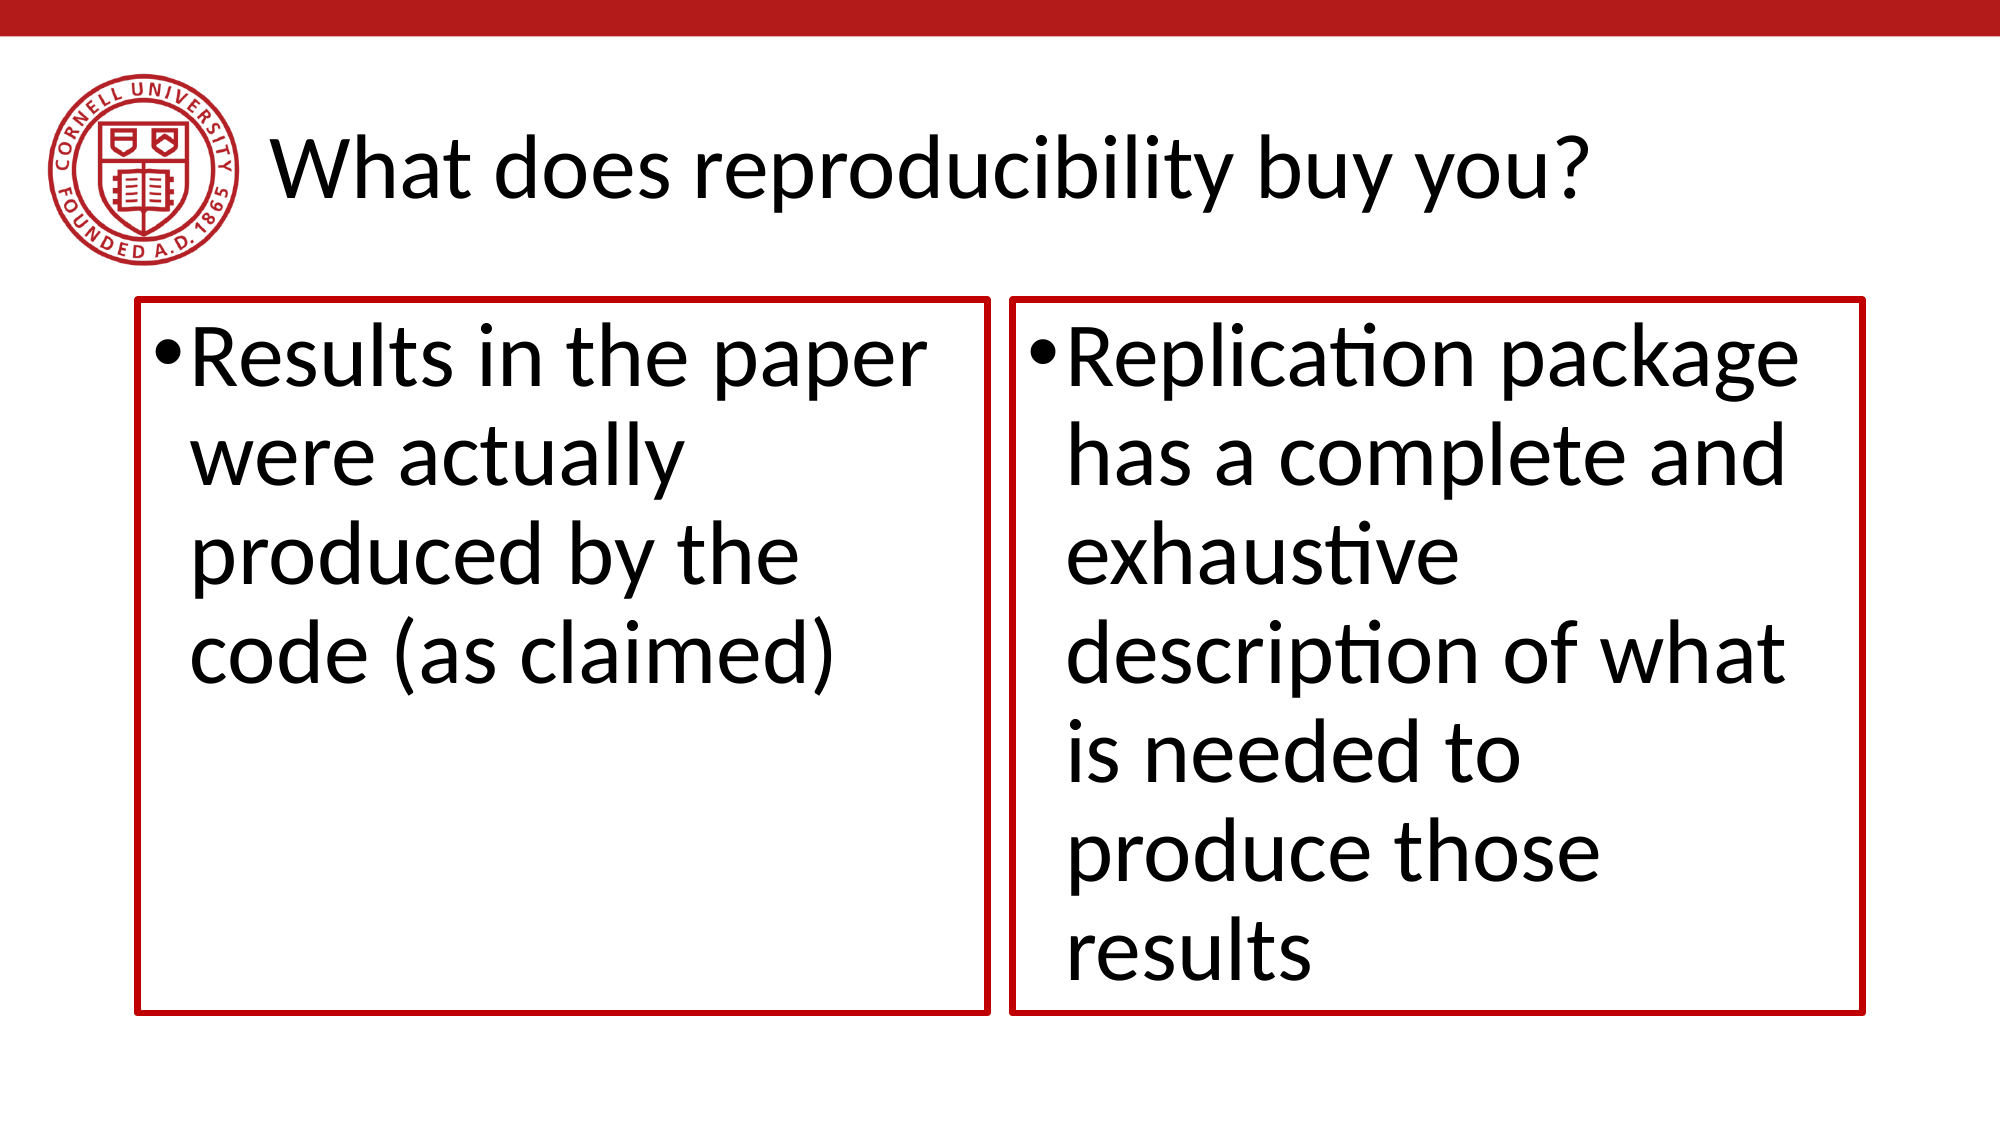

# What does reproducibility buy you?
Results in the paper were actually produced by the code (as claimed)
Replication package has a complete and exhaustive description of what is needed to produce those results